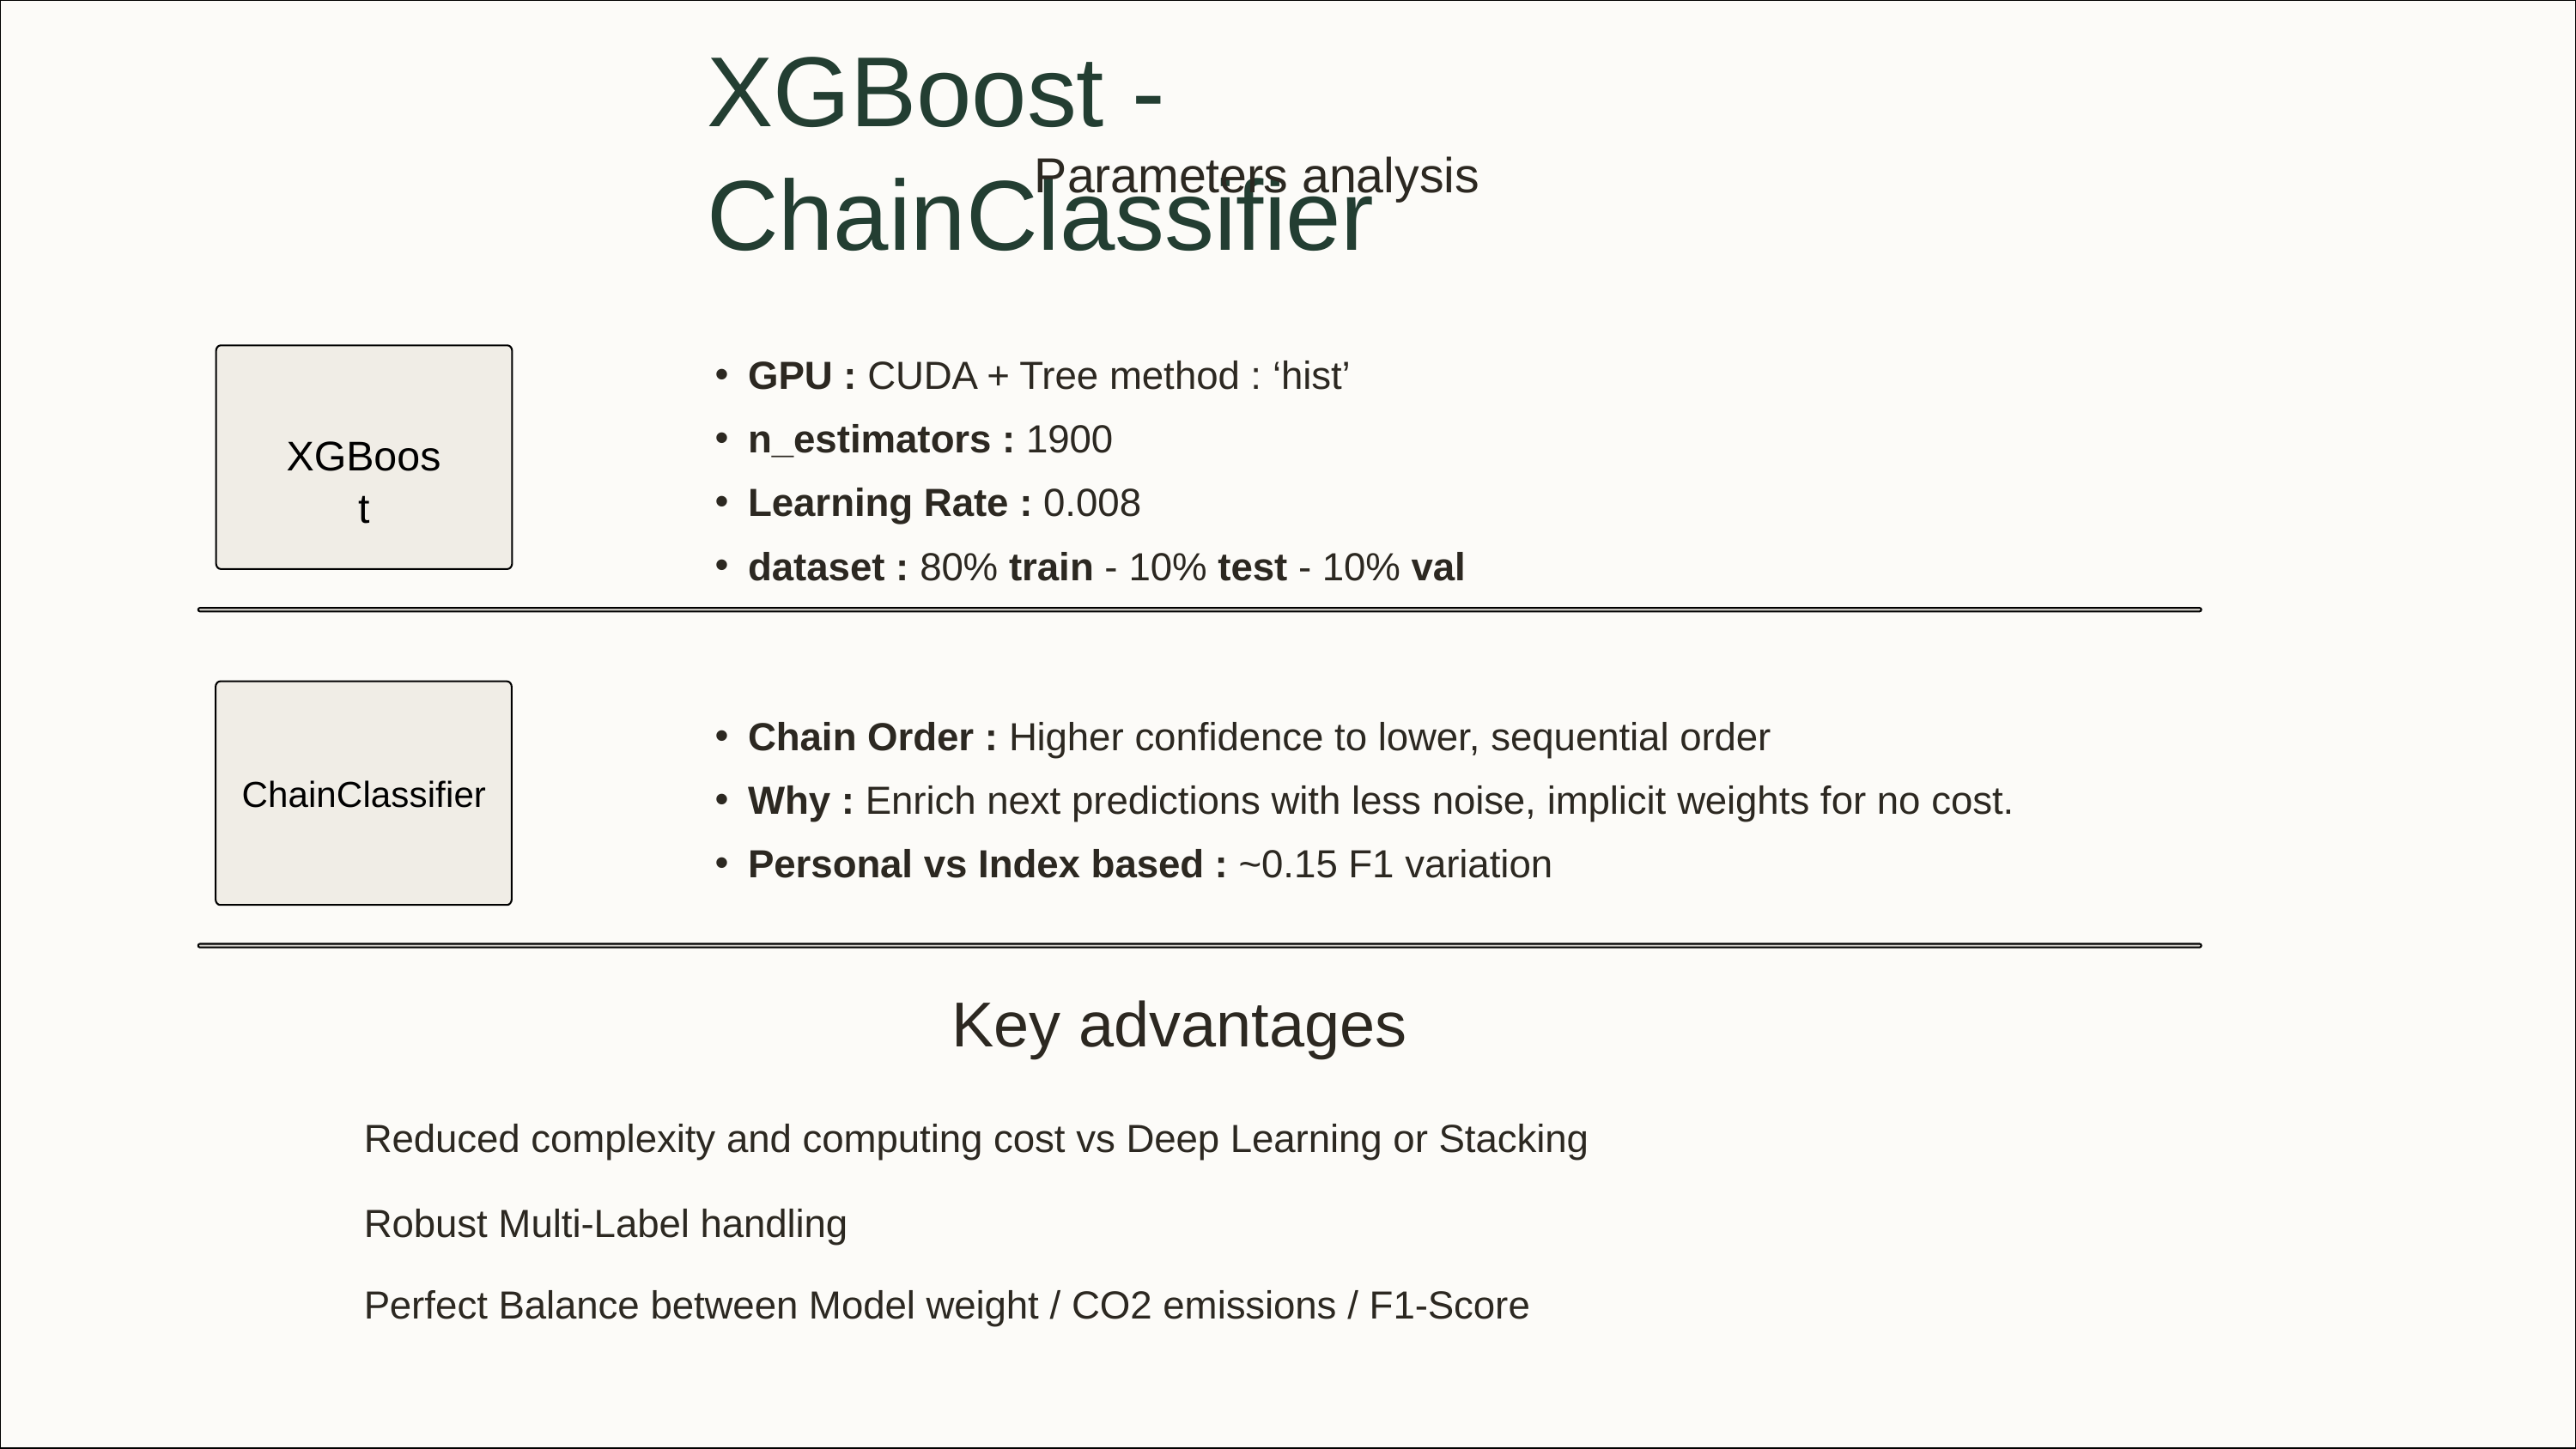

XGBoost - ChainClassifier
Parameters analysis
GPU : CUDA + Tree method : ‘hist’
n_estimators : 1900
Learning Rate : 0.008
dataset : 80% train - 10% test - 10% val

XGBoost

Chain Order : Higher confidence to lower, sequential order
Why : Enrich next predictions with less noise, implicit weights for no cost.
Personal vs Index based : ~0.15 F1 variation
ChainClassifier

Key advantages
Reduced complexity and computing cost vs Deep Learning or Stacking
Robust Multi-Label handling
Perfect Balance between Model weight / CO2 emissions / F1-Score